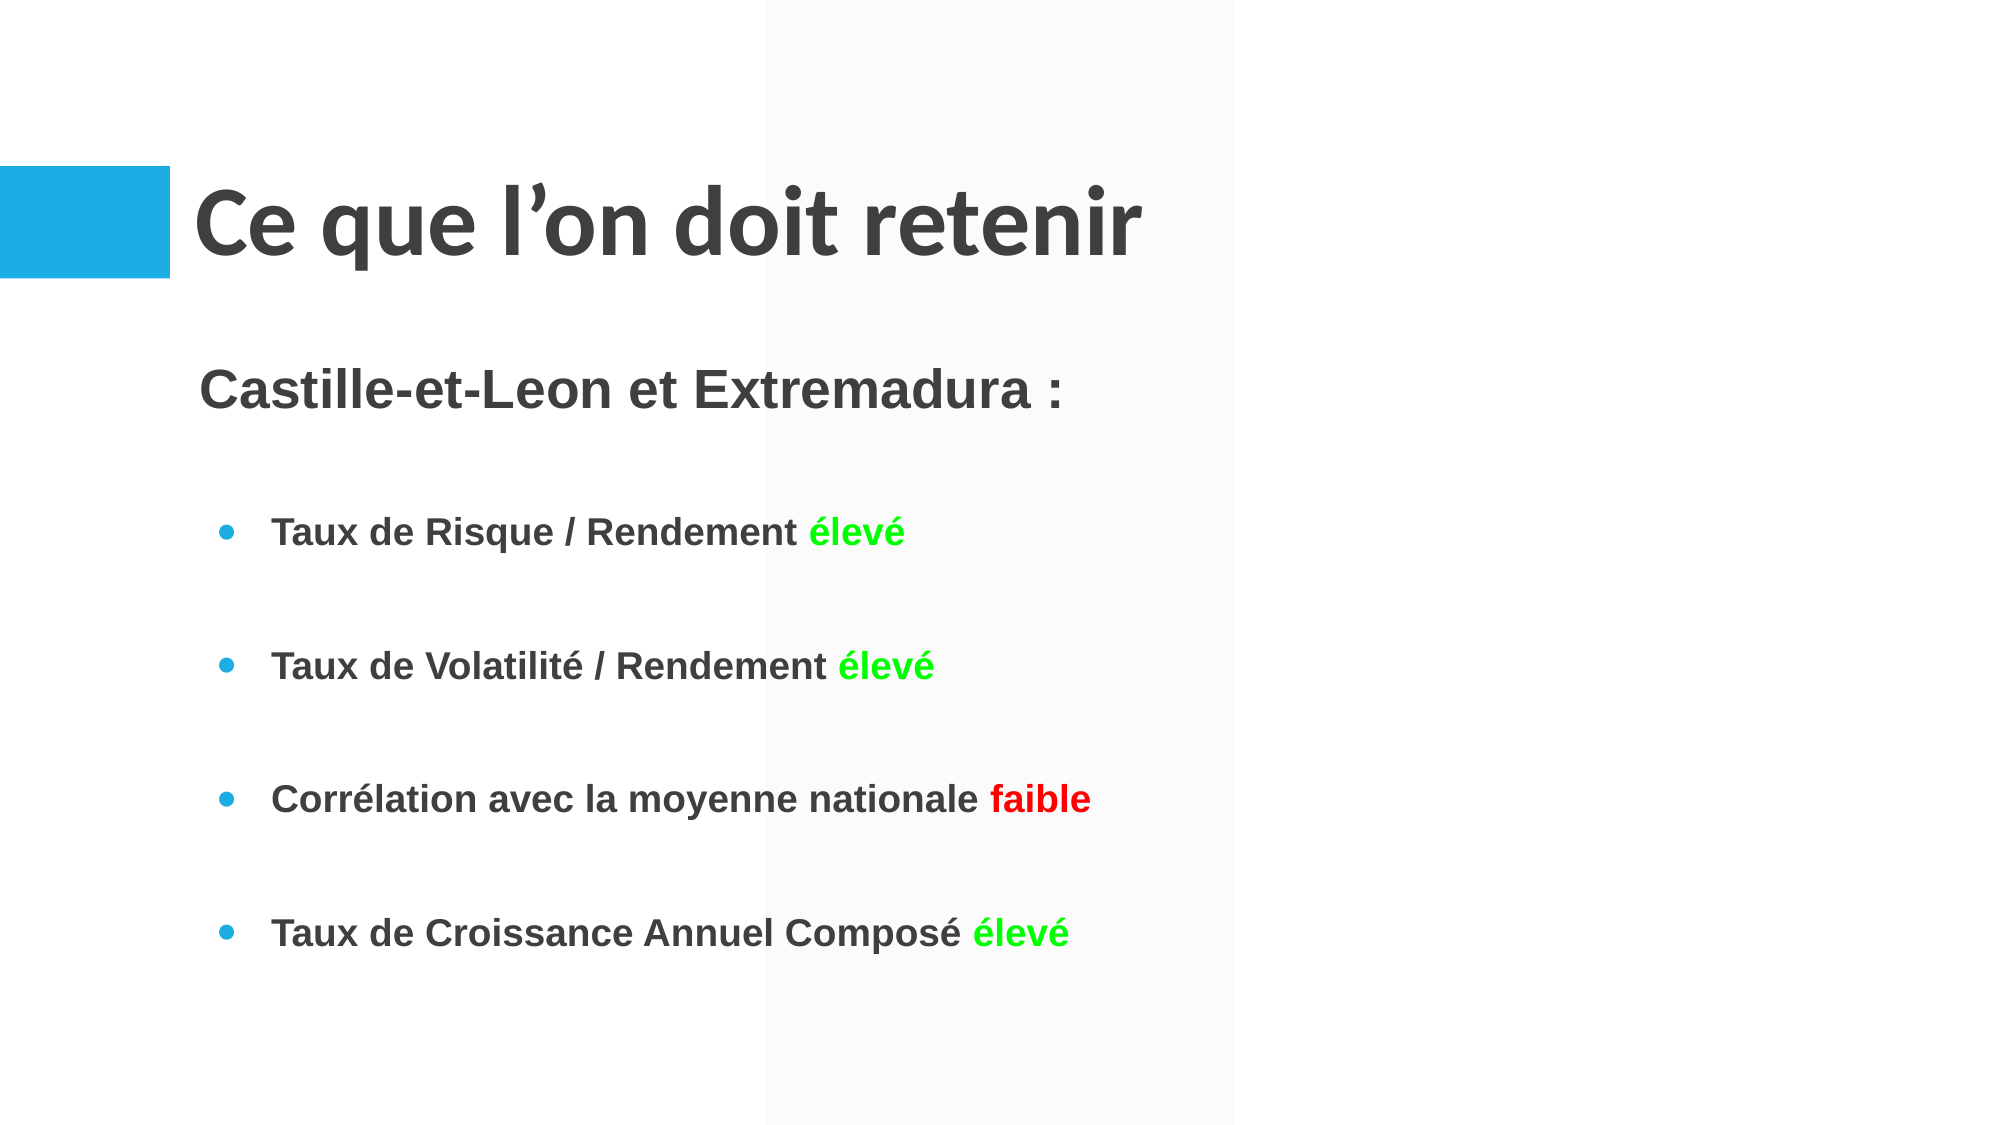

# Ce que l’on doit retenir
Castille-et-Leon et Extremadura :

Taux de Risque / Rendement élevé

Taux de Volatilité / Rendement élevé

Corrélation avec la moyenne nationale faible

Taux de Croissance Annuel Composé élevé